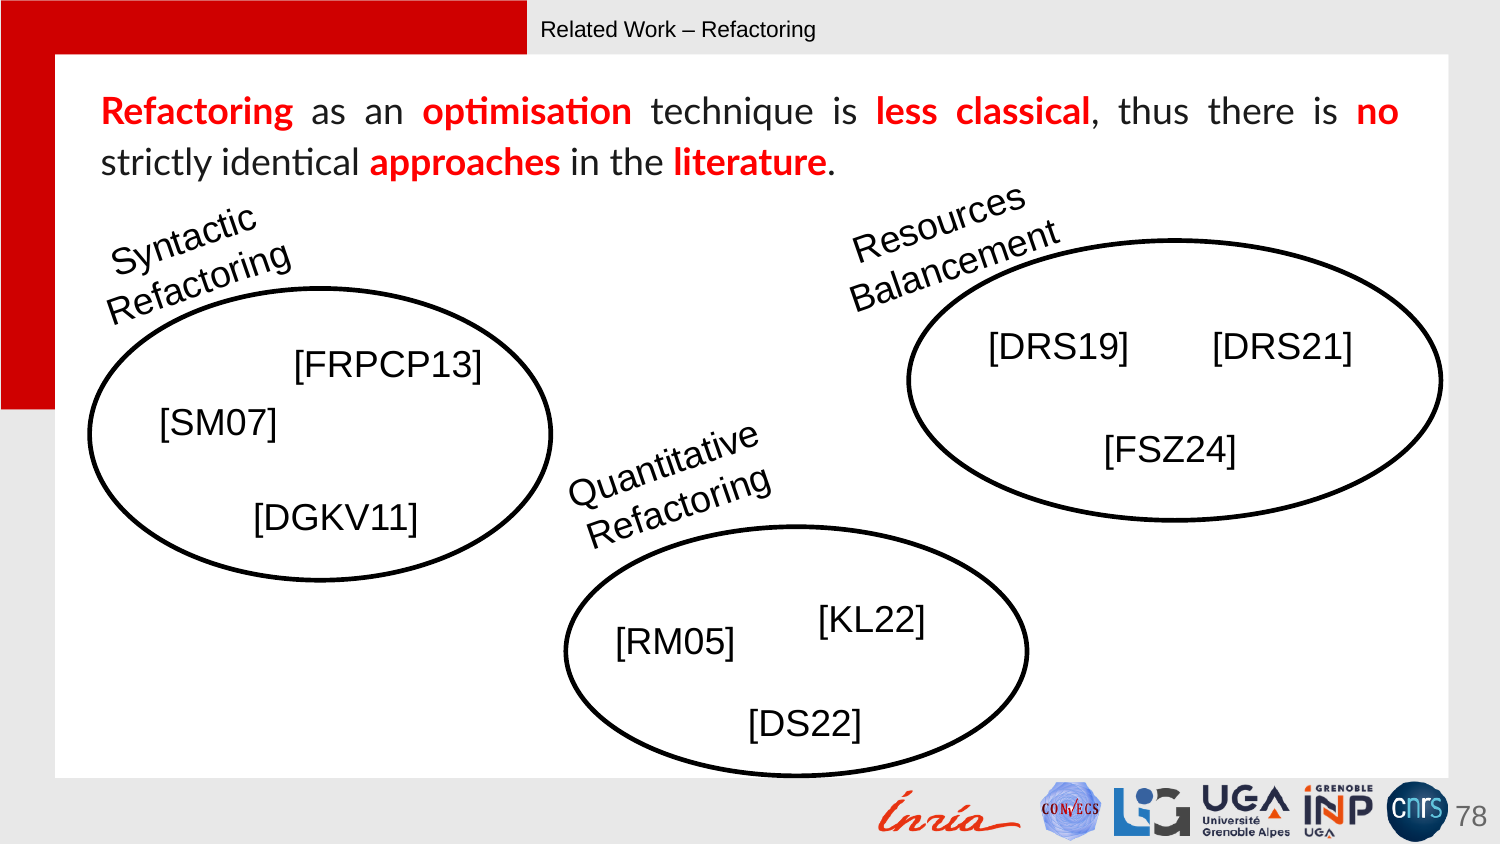

# Related Work – Refactoring
Refactoring as an optimisation technique is less classical, thus there is no strictly identical approaches in the literature.
Resources
Balancement
Syntactic Refactoring

[DRS19]
[DRS21]
[FRPCP13]
[SM07]
[FSZ24]
Quantitative Refactoring
[DGKV11]

[KL22]
[RM05]
[DS22]
78